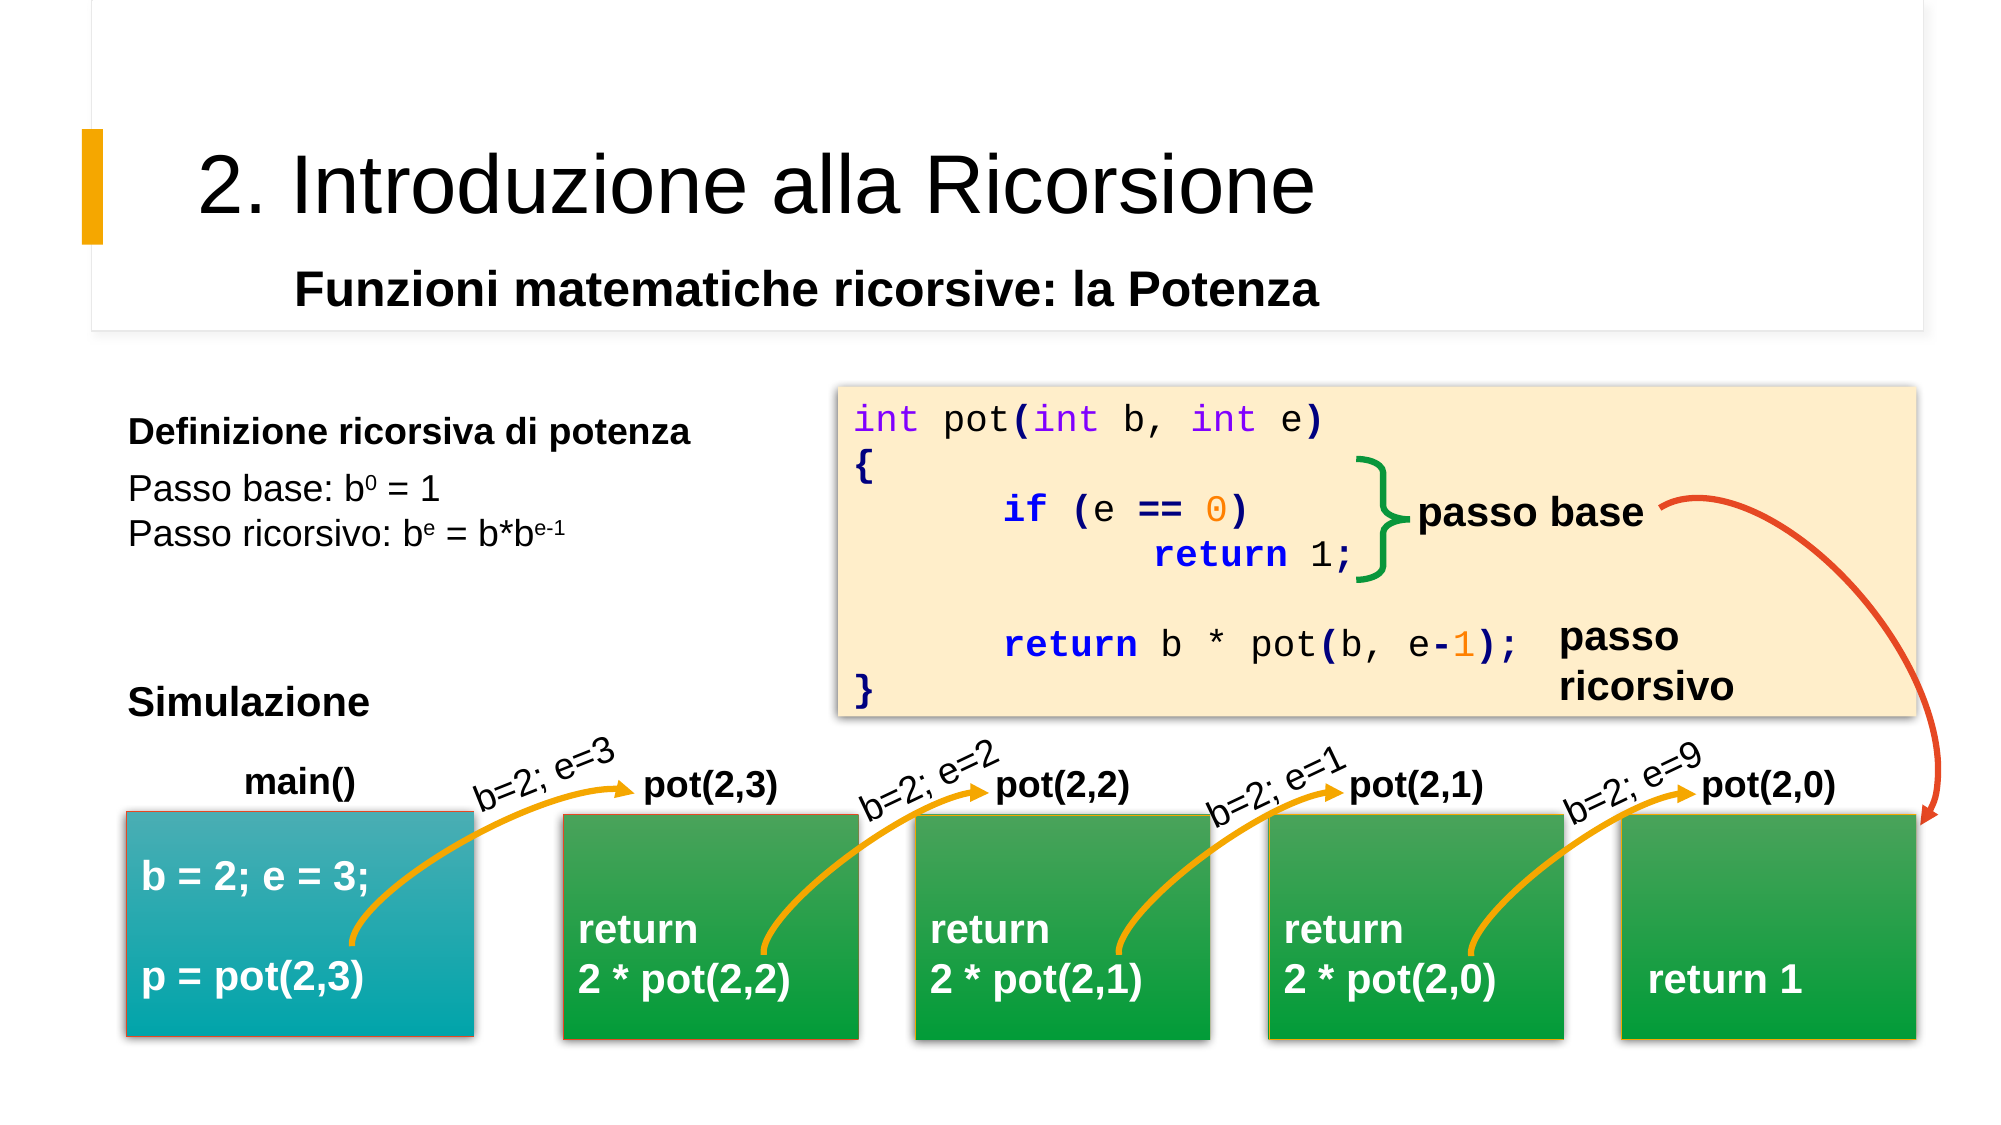

# 2. Introduzione alla Ricorsione
Funzioni matematiche ricorsive: la Potenza
int pot(int b, int e)
{
	if (e == 0)
		return 1;

	return b * pot(b, e-1);
}

passo base
passo ricorsivo
Definizione ricorsiva di potenza
Passo base: b0 = 1
Passo ricorsivo: be = b*be-1

Simulazione
main()
b = 2; e = 3;

p = pot(2,3)
b=2; e=3
pot(2,3)

return
2 * pot(2,2)
pot(2,2)

return
2 * pot(2,1)
pot(2,1)

return
2 * pot(2,0)
pot(2,0)

 return 1
b=2; e=2
b=2; e=9
b=2; e=1